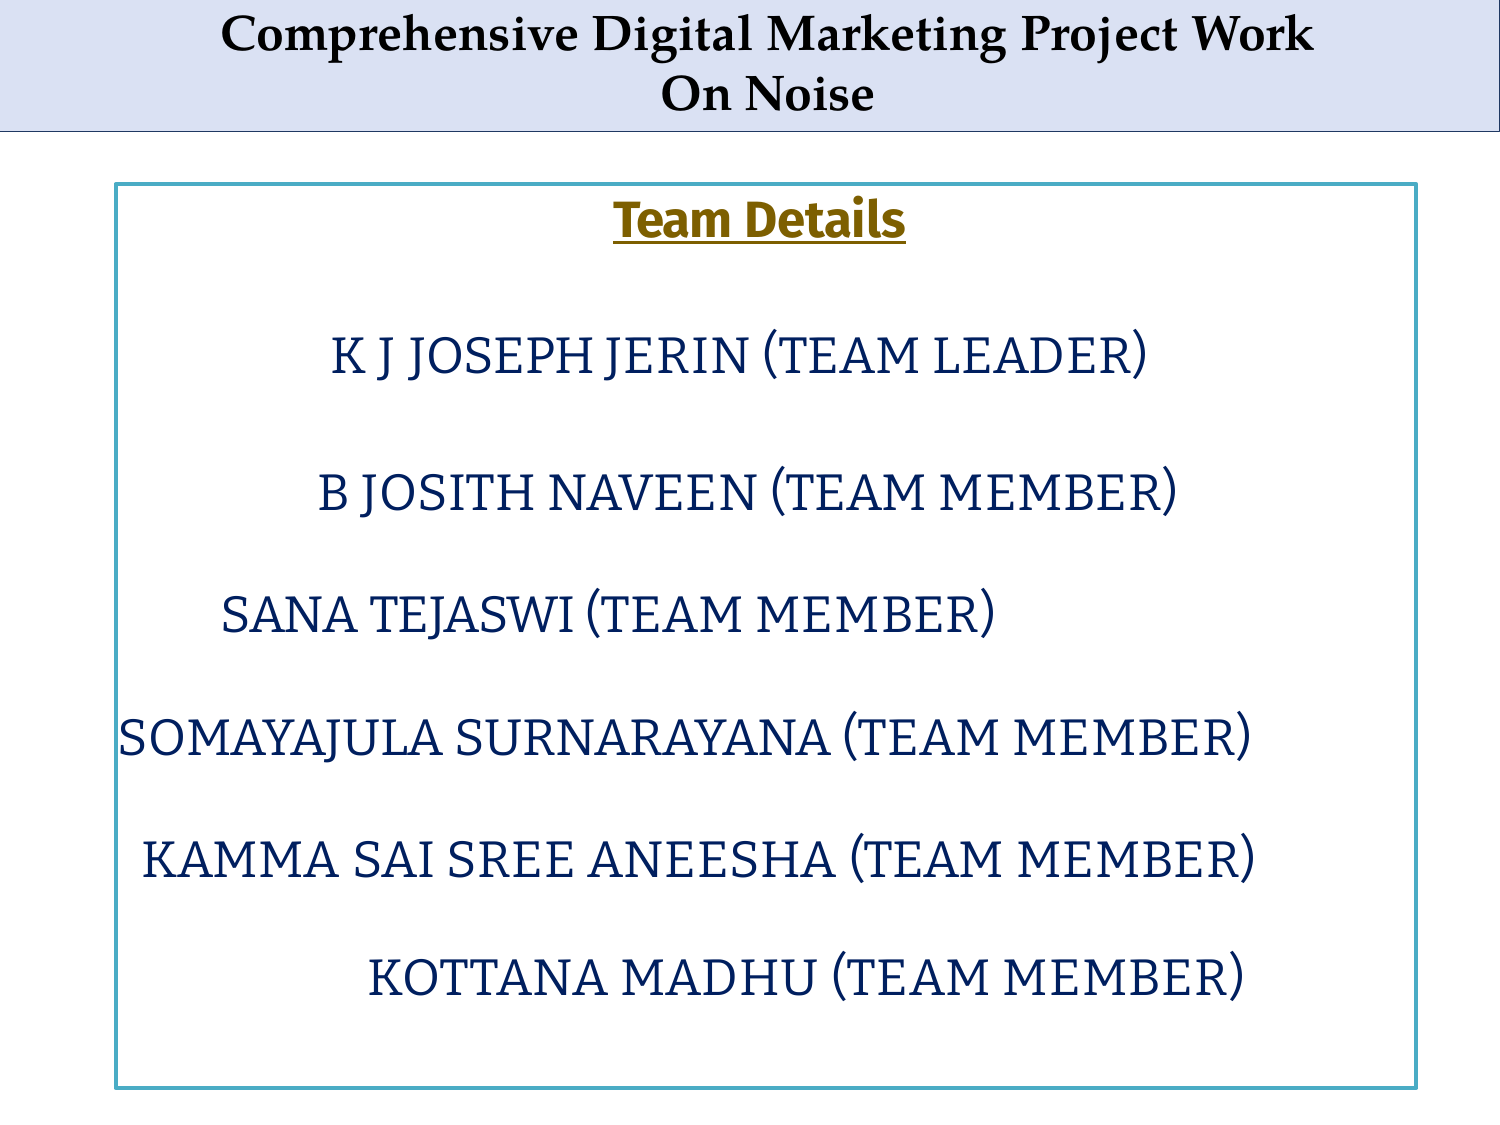

# Comprehensive Digital Marketing Project Work On Noise
Team Details
            K J JOSEPH JERIN (TEAM LEADER)
          B JOSITH NAVEEN (TEAM MEMBER)

           SANA TEJASWI (TEAM MEMBER)

 SOMAYAJULA SURNARAYANA (TEAM MEMBER)

   KAMMA SAI SREE ANEESHA (TEAM MEMBER)

                       KOTTANA MADHU (TEAM MEMBER)